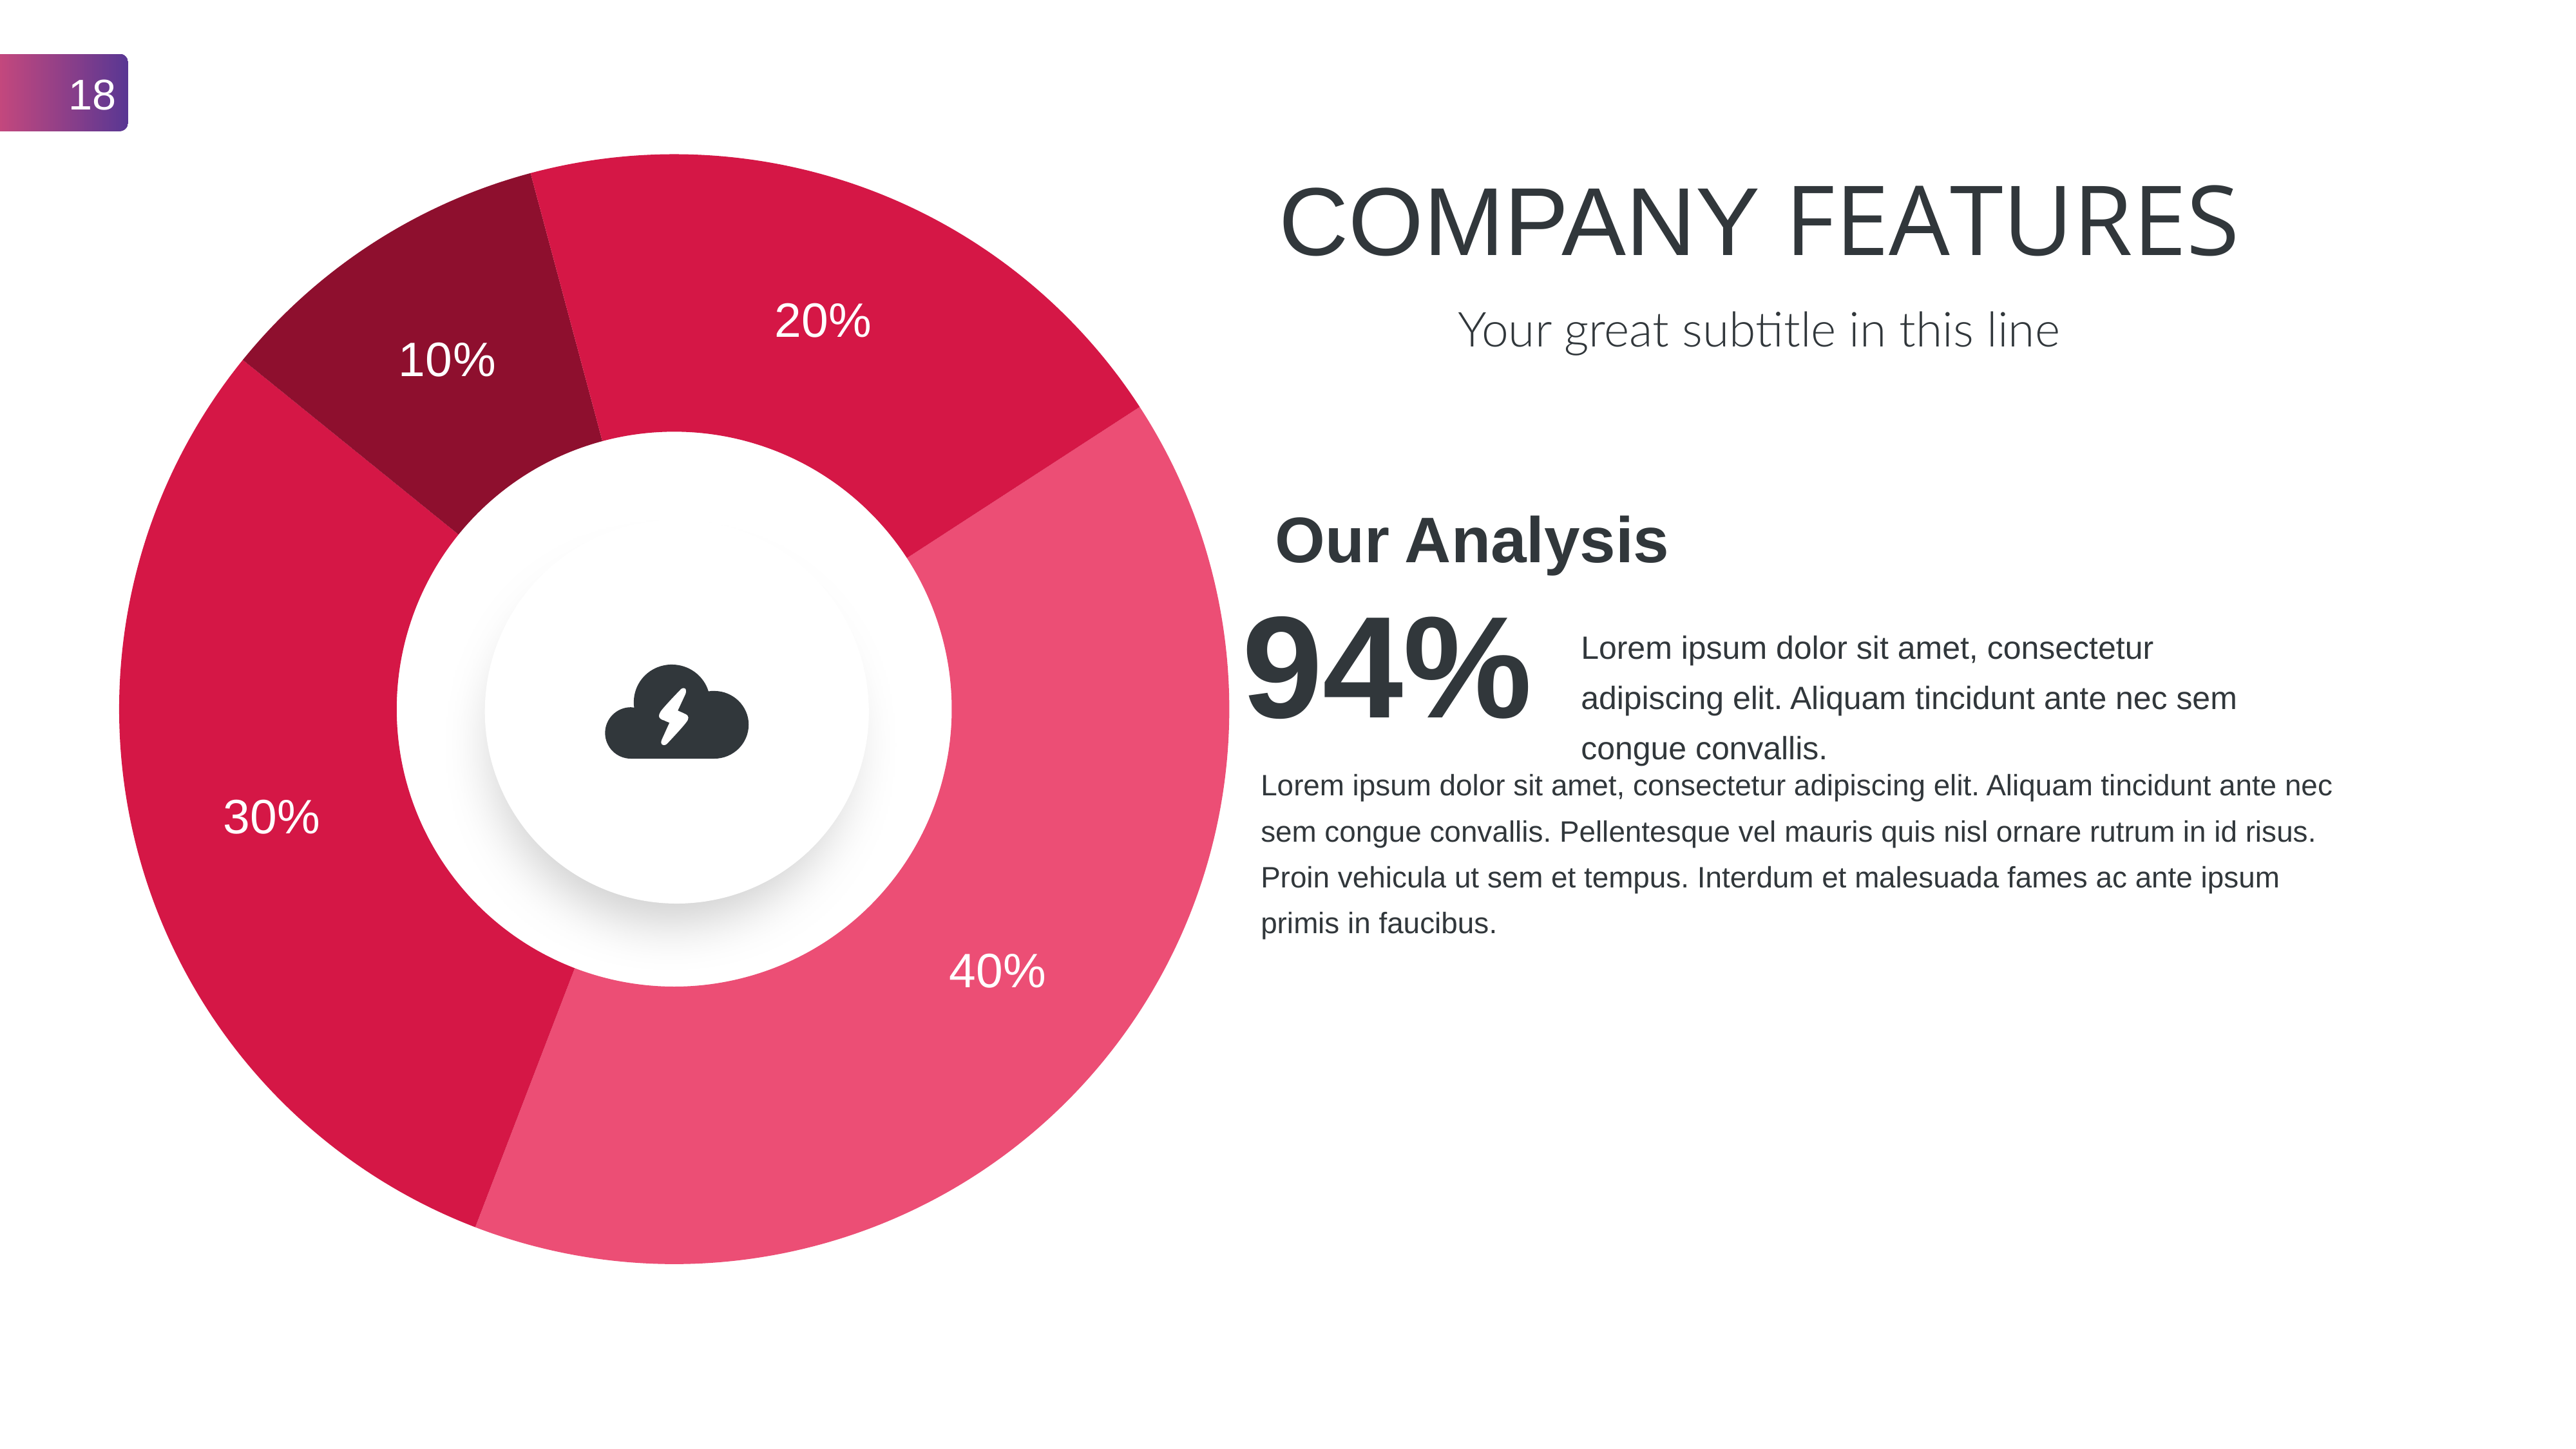

18

### Chart

| Category | Sales |
|---|---|
| First Item | 0.4 |
| Second Item  | 0.3 |
| Third Item | 0.1 |
| Fourth Item | 0.2 |
COMPANY FEATURES
Your great subtitle in this line
Our Analysis
94%
Lorem ipsum dolor sit amet, consectetur adipiscing elit. Aliquam tincidunt ante nec sem congue convallis.
Lorem ipsum dolor sit amet, consectetur adipiscing elit. Aliquam tincidunt ante nec sem congue convallis. Pellentesque vel mauris quis nisl ornare rutrum in id risus. Proin vehicula ut sem et tempus. Interdum et malesuada fames ac ante ipsum primis in faucibus.